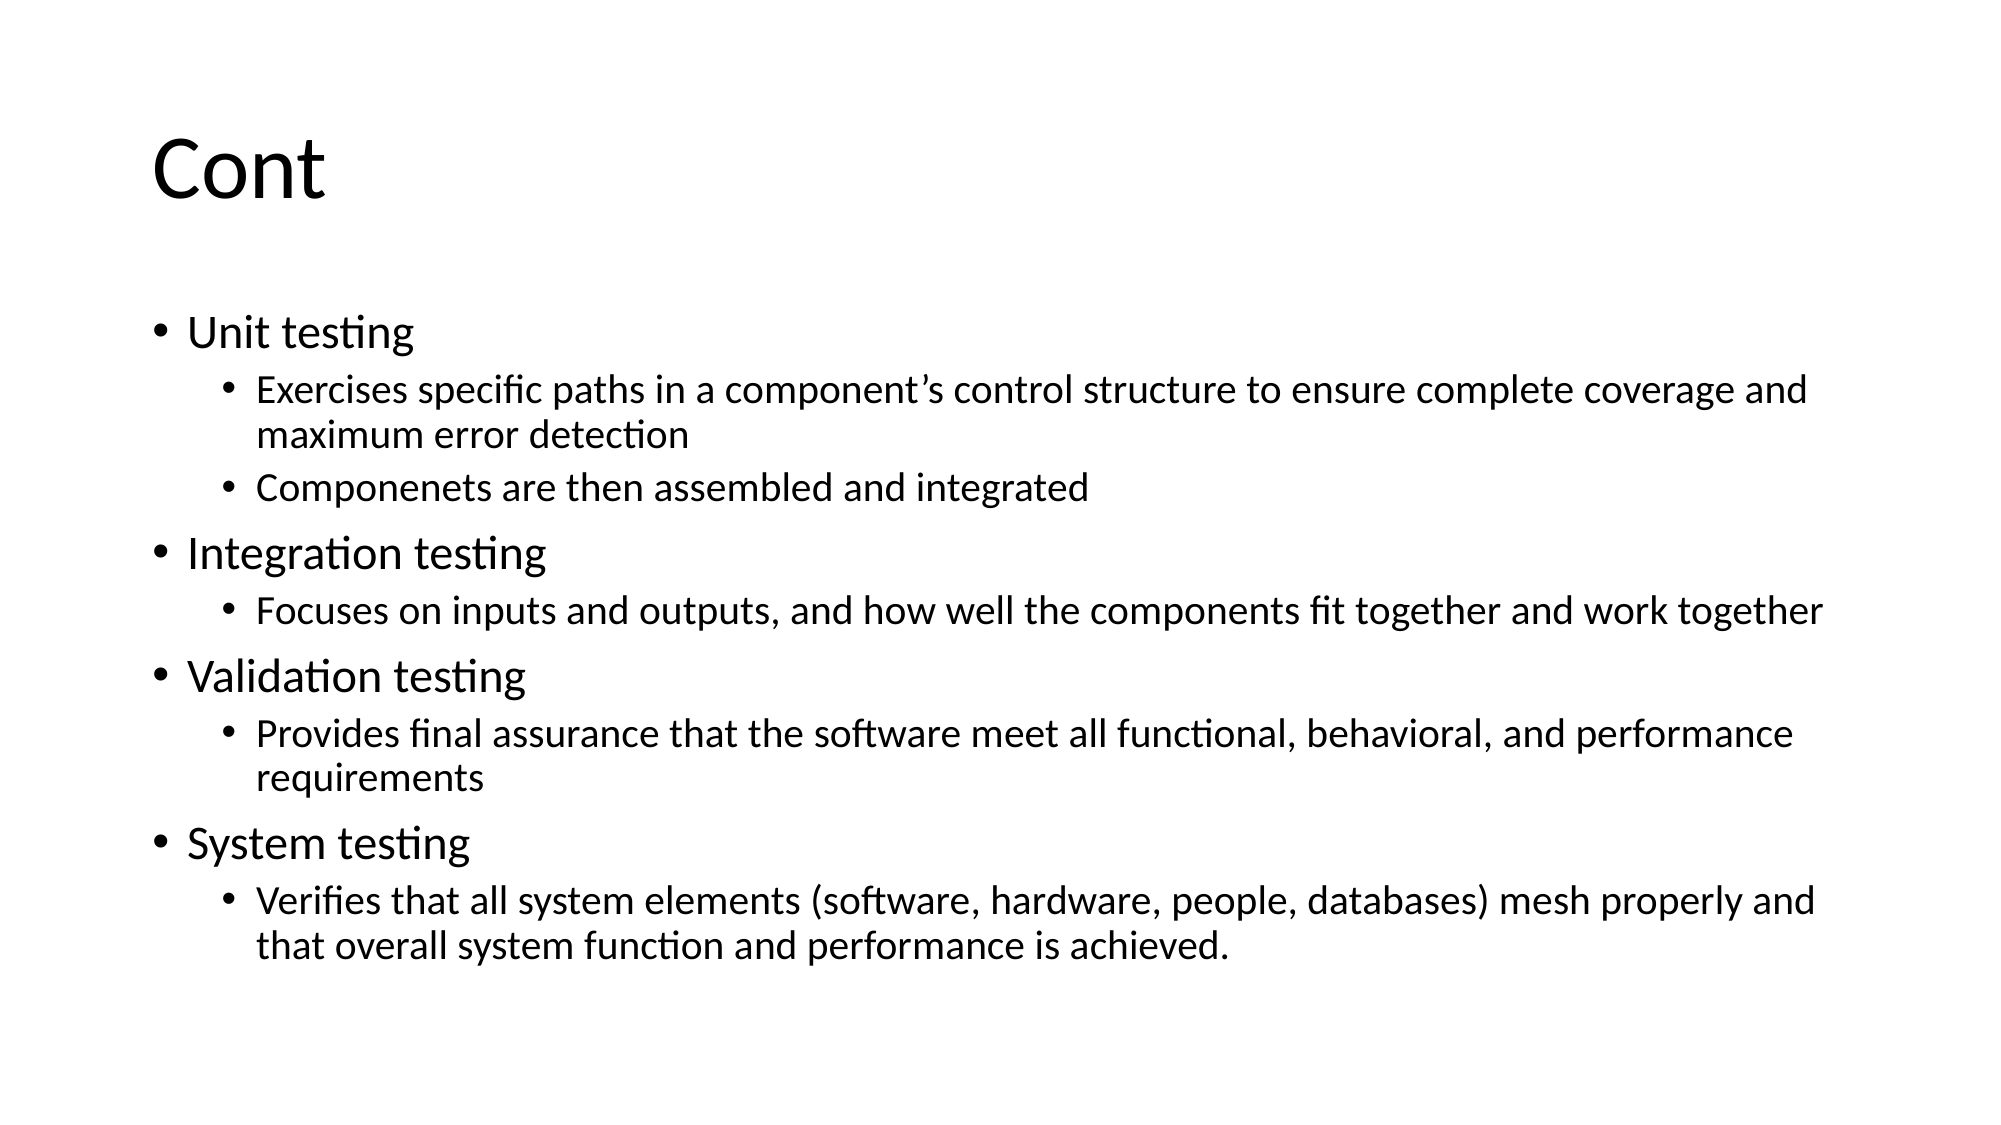

# Cont
Unit testing
Exercises specific paths in a component’s control structure to ensure complete coverage and maximum error detection
Componenets are then assembled and integrated
Integration testing
Focuses on inputs and outputs, and how well the components fit together and work together
Validation testing
Provides final assurance that the software meet all functional, behavioral, and performance requirements
System testing
Verifies that all system elements (software, hardware, people, databases) mesh properly and that overall system function and performance is achieved.